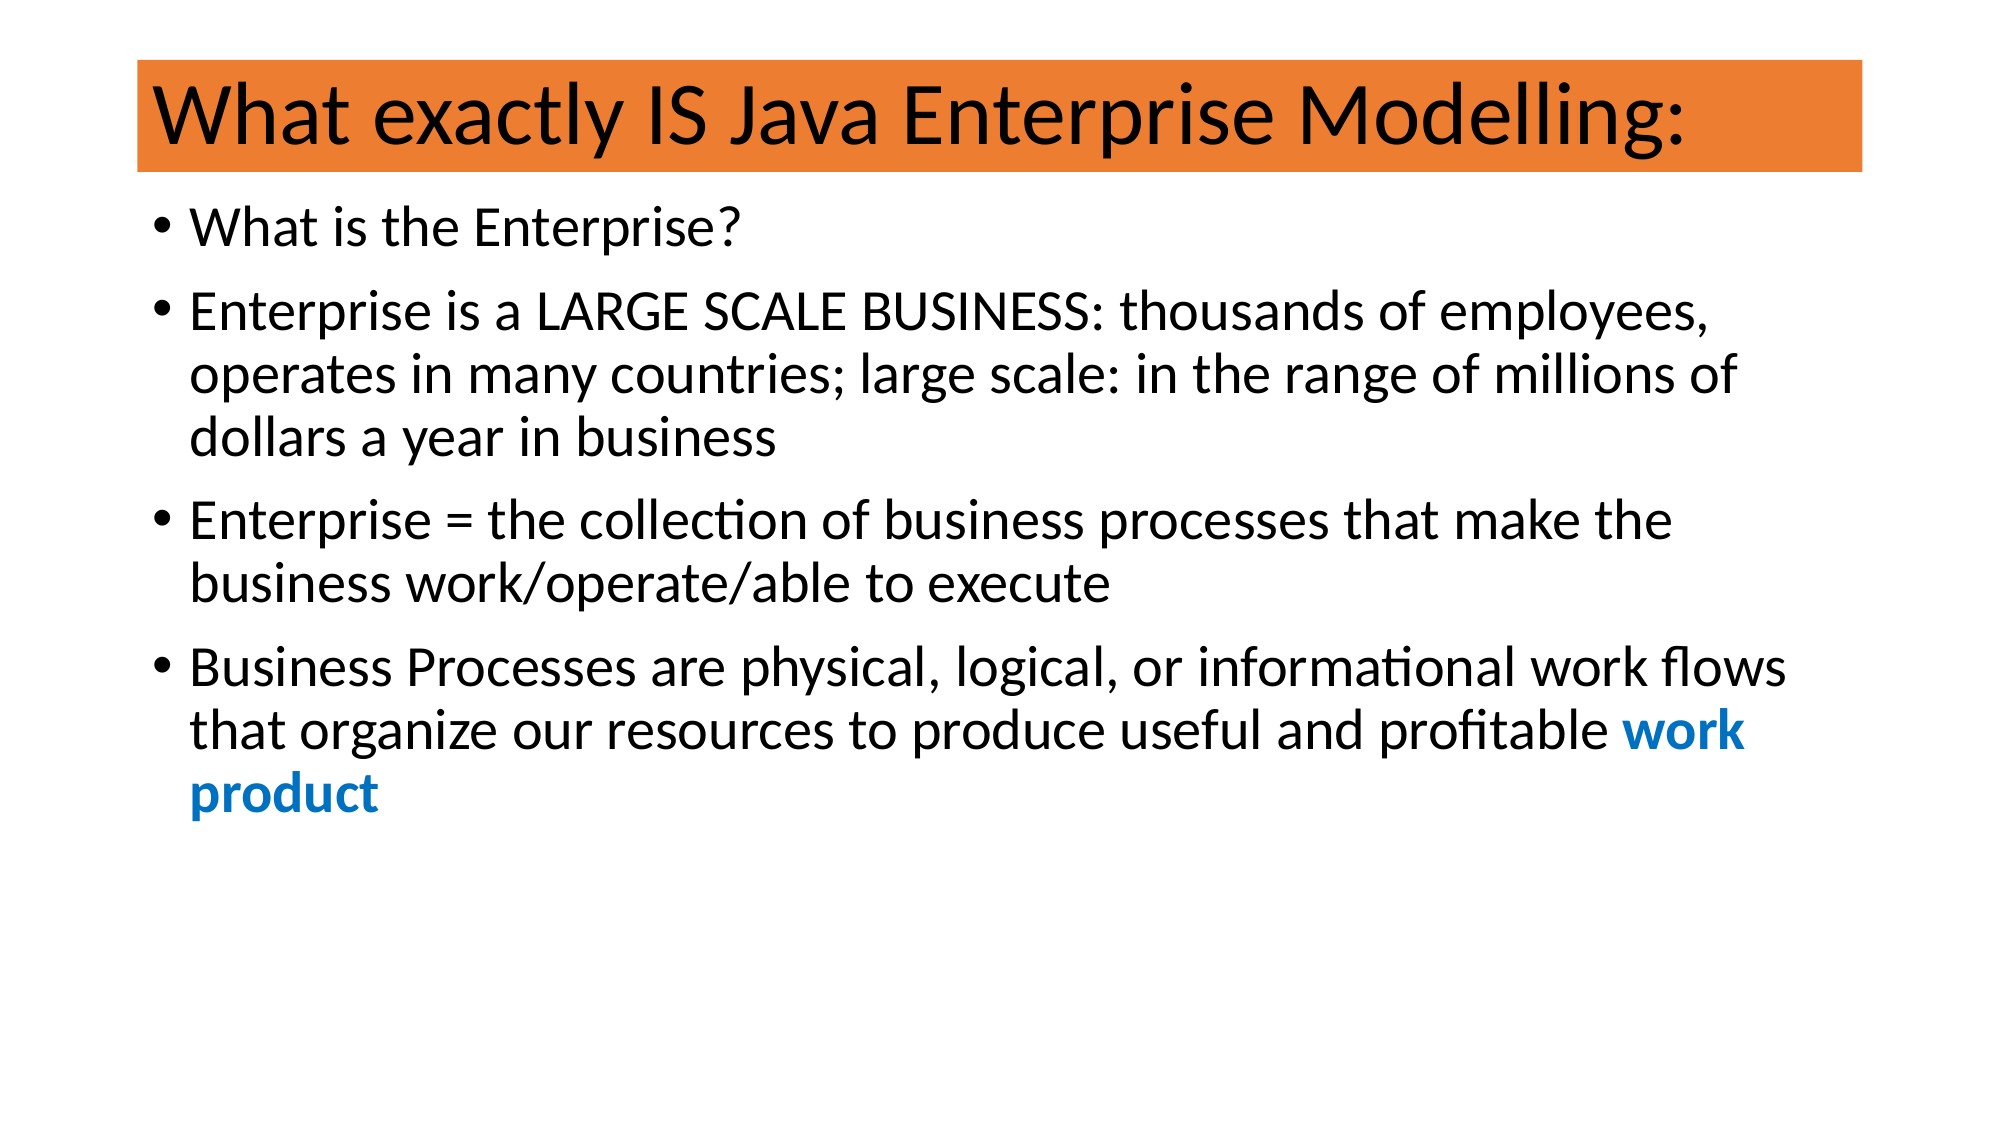

# What exactly IS Java Enterprise Modelling:
What is the Enterprise?
Enterprise is a LARGE SCALE BUSINESS: thousands of employees, operates in many countries; large scale: in the range of millions of dollars a year in business
Enterprise = the collection of business processes that make the business work/operate/able to execute
Business Processes are physical, logical, or informational work flows that organize our resources to produce useful and profitable work product